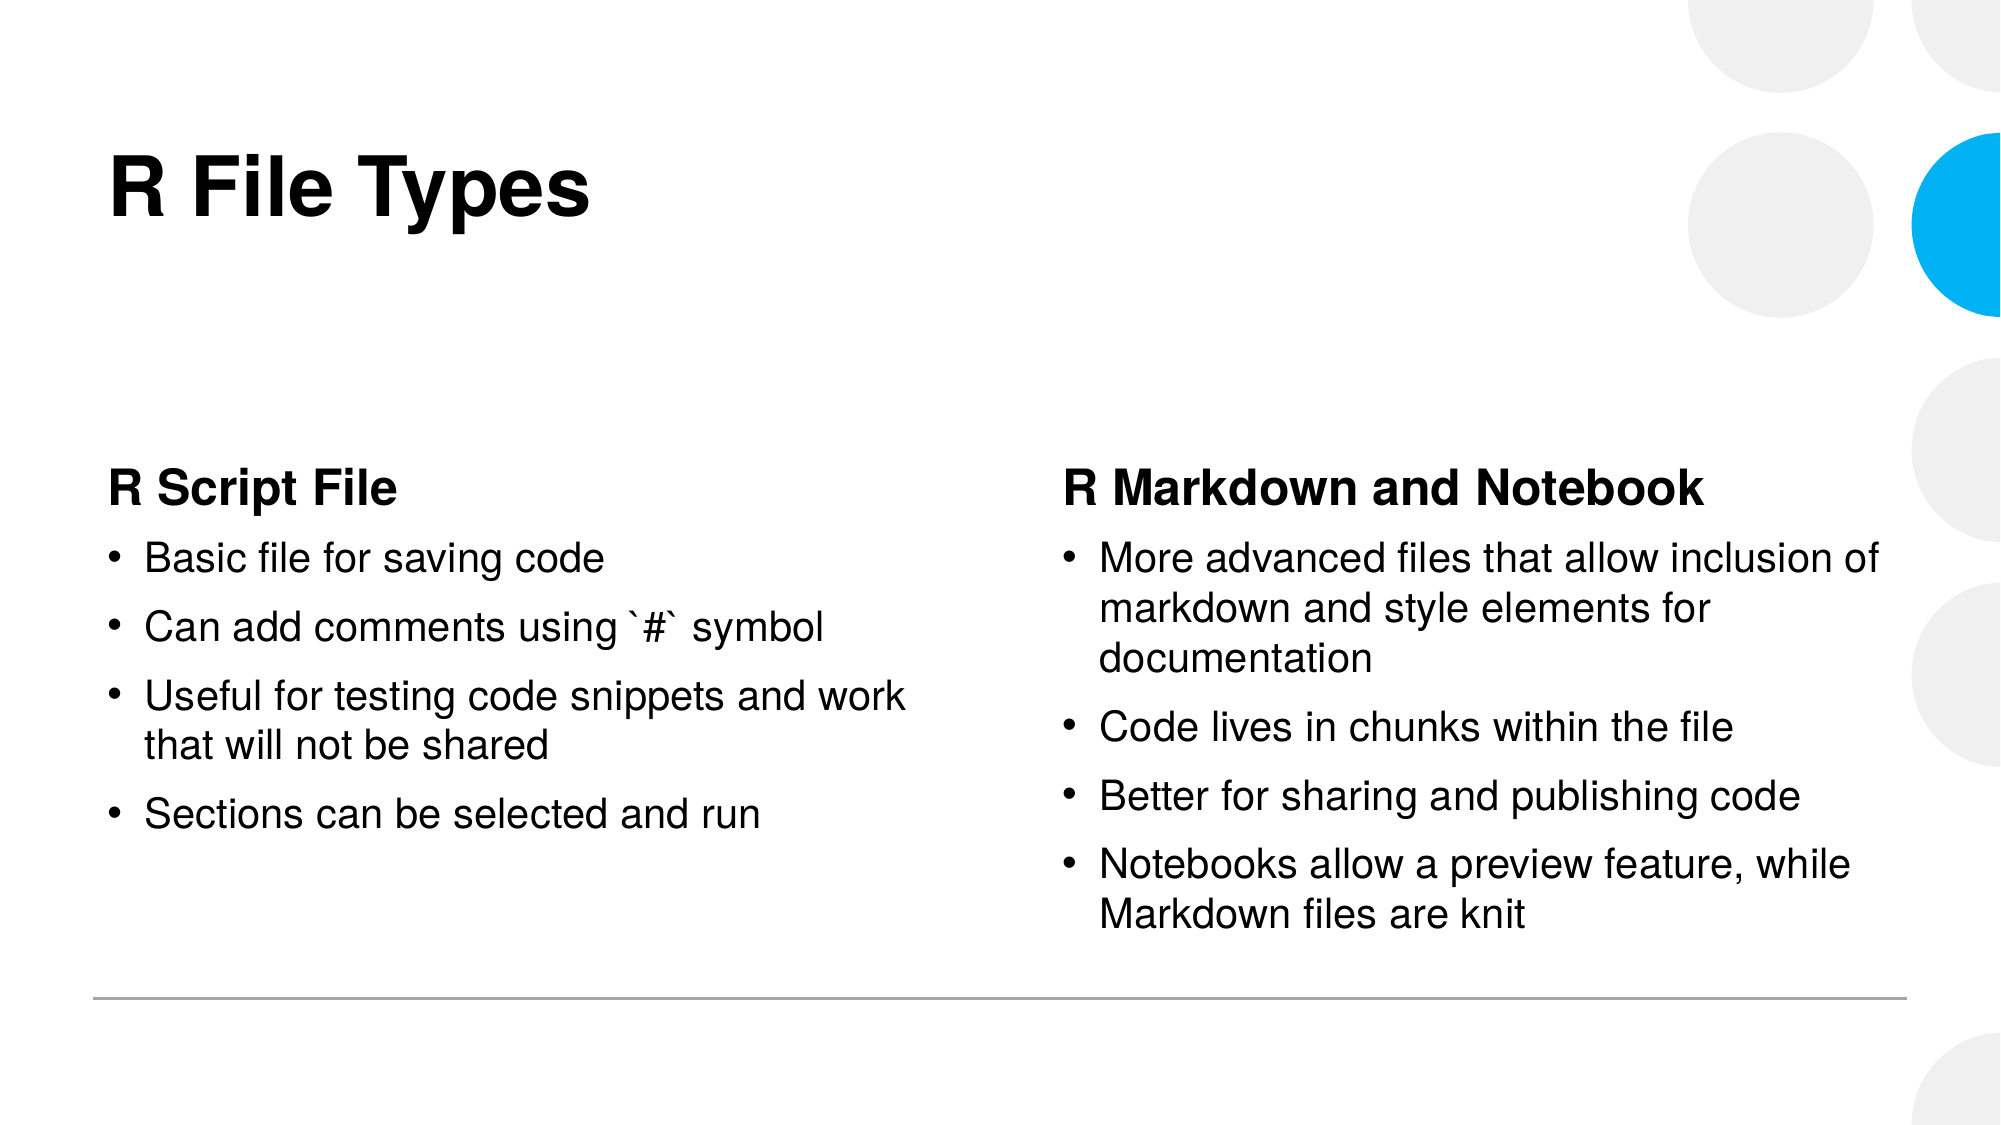

# R File Types
R Script File
R Markdown and Notebook
Basic file for saving code
Can add comments using `#` symbol
Useful for testing code snippets and work that will not be shared
Sections can be selected and run
More advanced files that allow inclusion of markdown and style elements for documentation
Code lives in chunks within the file
Better for sharing and publishing code
Notebooks allow a preview feature, while Markdown files are knit